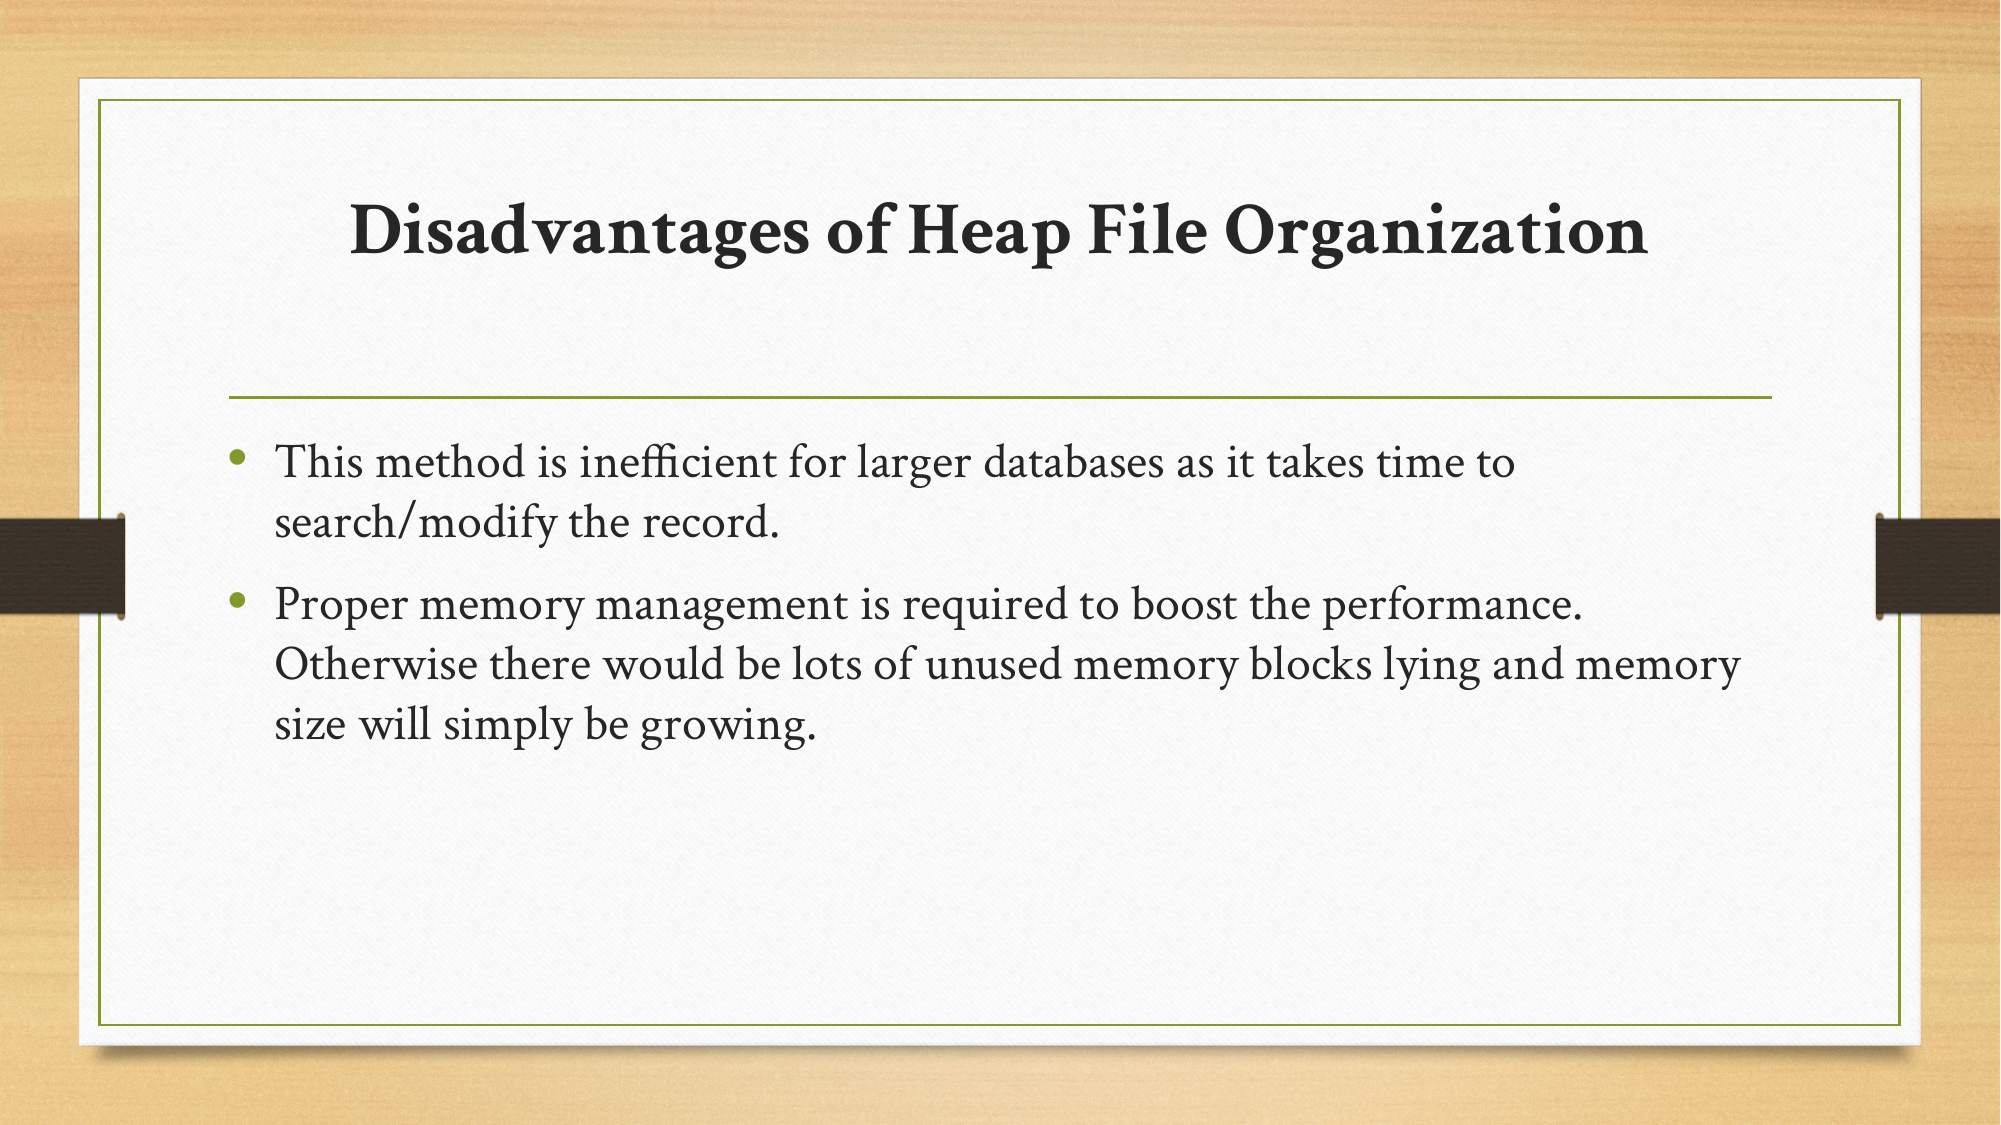

# Disadvantages of Heap File Organization
This method is inefficient for larger databases as it takes time to search/modify the record.
Proper memory management is required to boost the performance. Otherwise there would be lots of unused memory blocks lying and memory size will simply be growing.